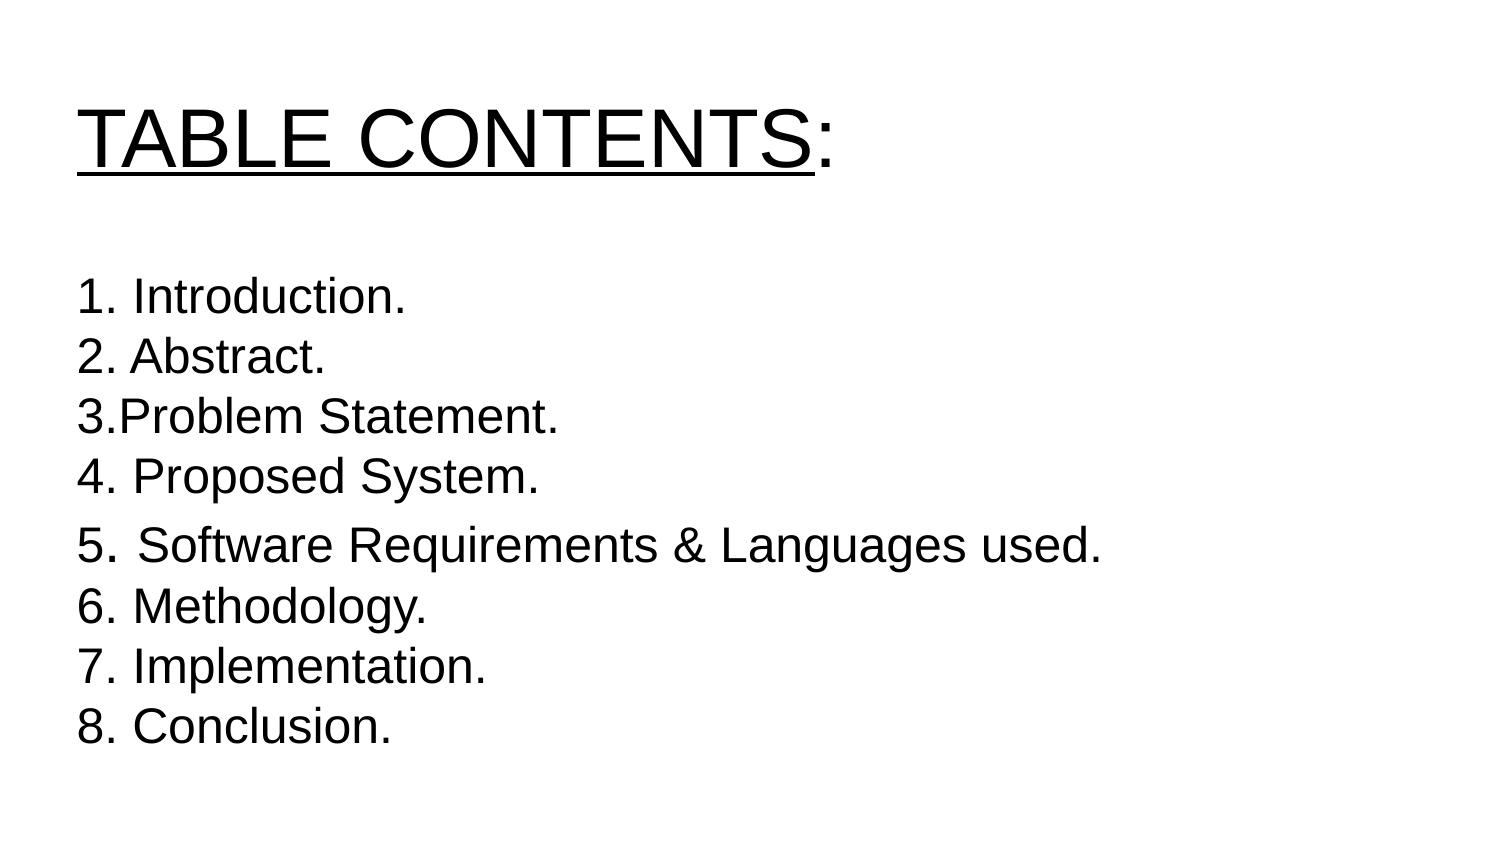

TABLE CONTENTS:

1. Introduction.
2. Abstract.
3.Problem Statement.
4. Proposed System.
5. Software Requirements & Languages used.
6. Methodology.
7. Implementation.
8. Conclusion.